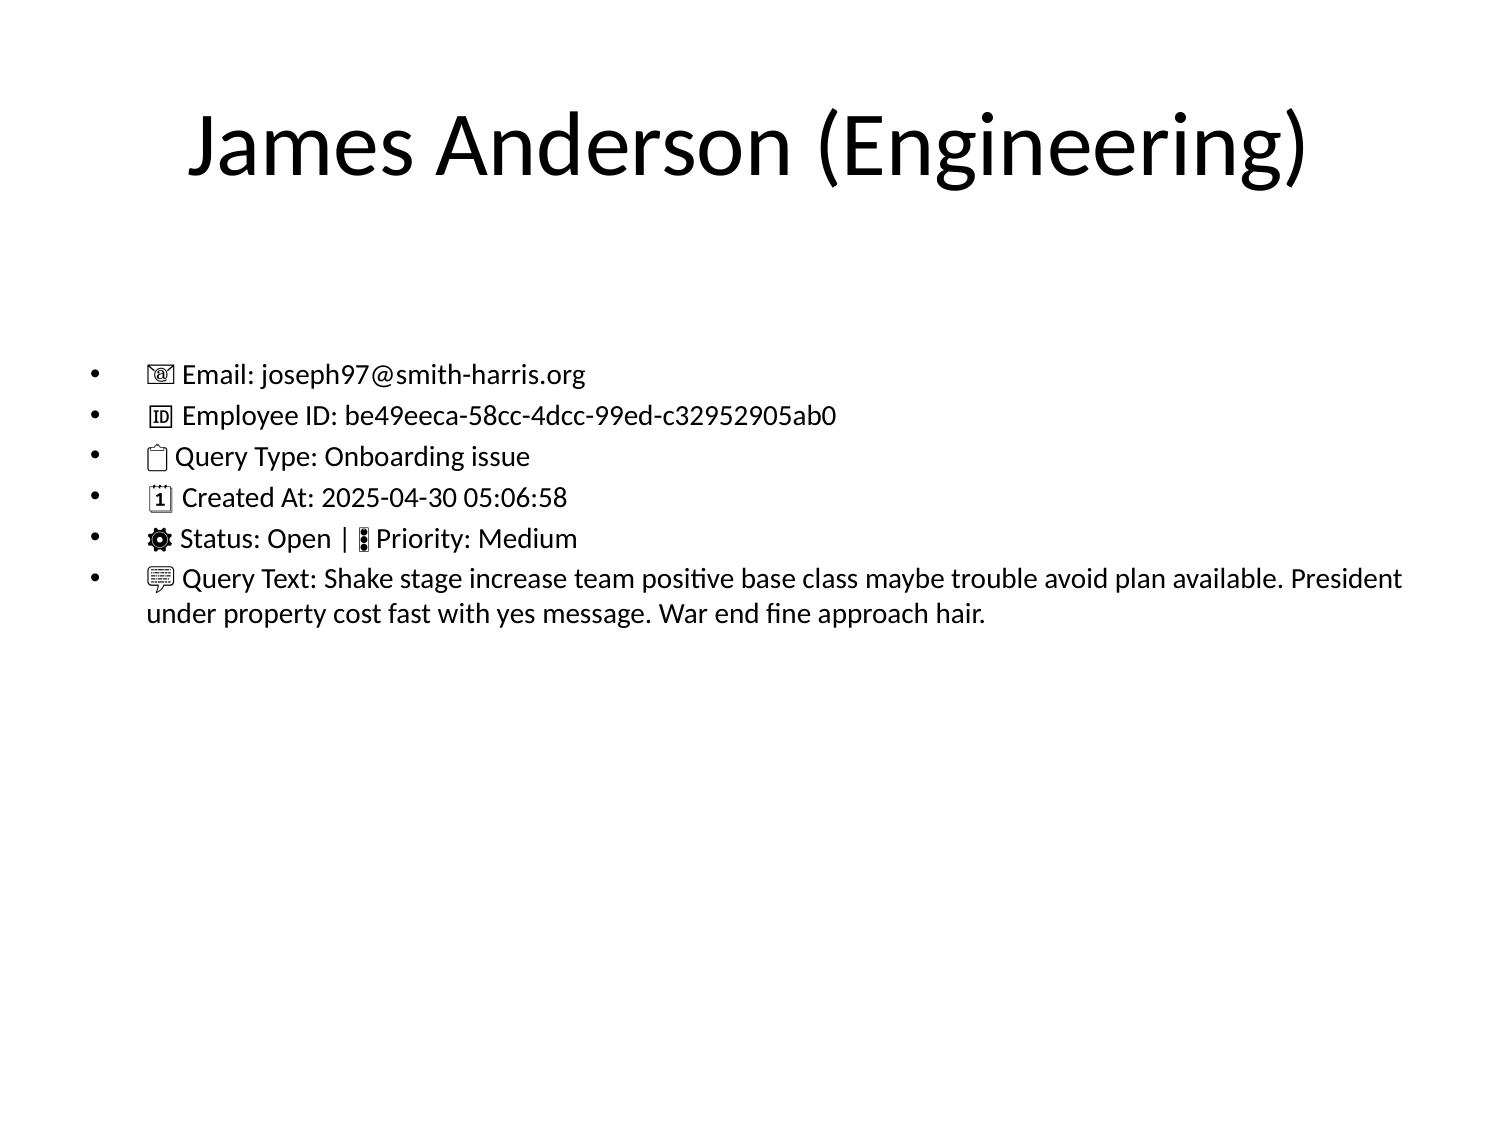

# James Anderson (Engineering)

📧 Email: joseph97@smith-harris.org
🆔 Employee ID: be49eeca-58cc-4dcc-99ed-c32952905ab0
📋 Query Type: Onboarding issue
🗓 Created At: 2025-04-30 05:06:58
⚙ Status: Open | 🚦 Priority: Medium
💬 Query Text: Shake stage increase team positive base class maybe trouble avoid plan available. President under property cost fast with yes message. War end fine approach hair.